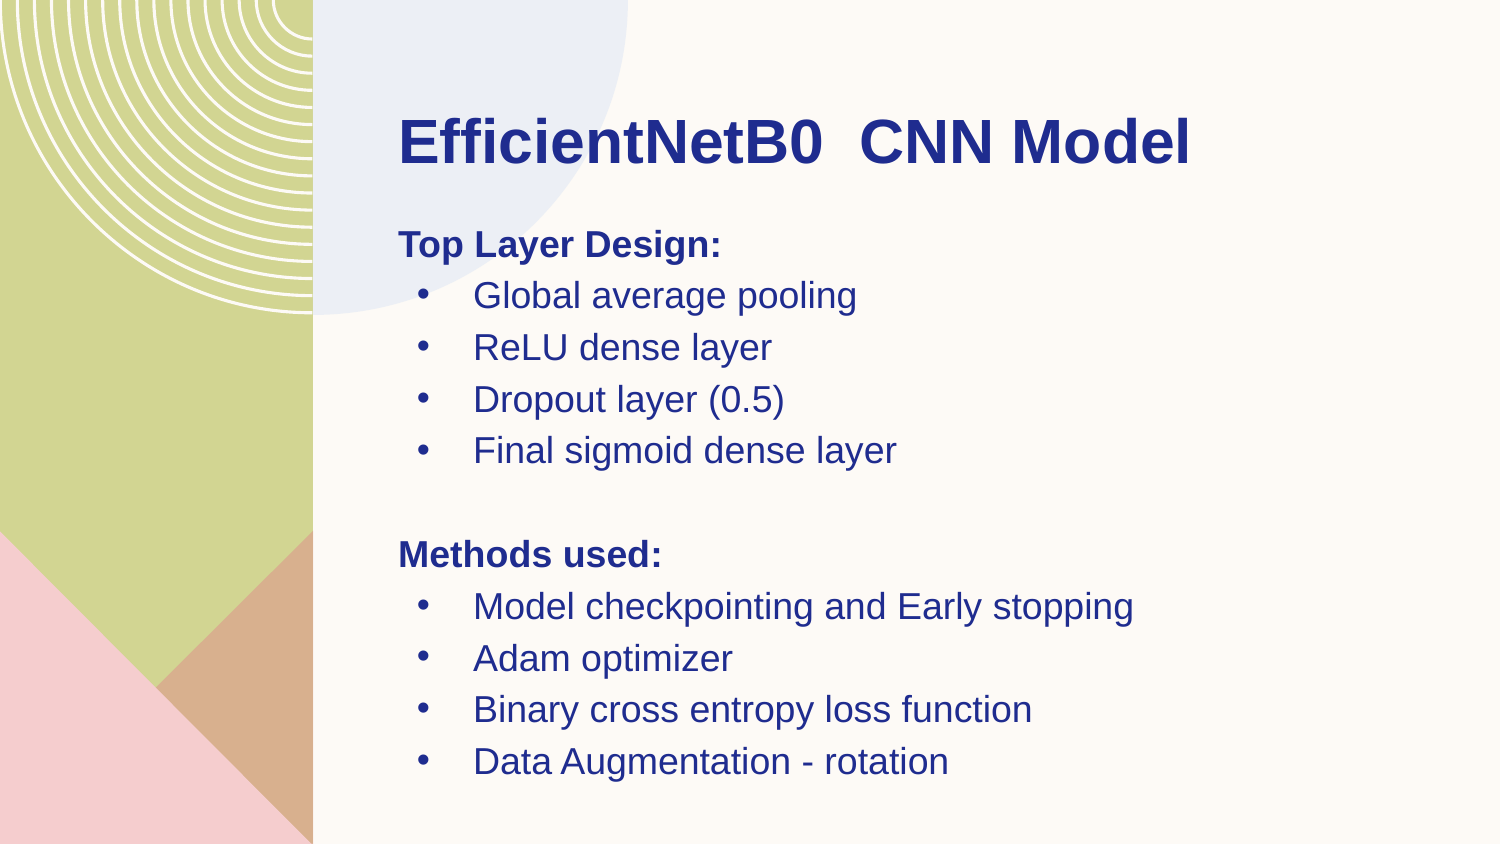

# EfficientNetB0  CNN Model
Top Layer Design:
Global average pooling
ReLU dense layer
Dropout layer (0.5)
Final sigmoid dense layer

Methods used:
Model checkpointing and Early stopping
Adam optimizer
Binary cross entropy loss function
Data Augmentation - rotation